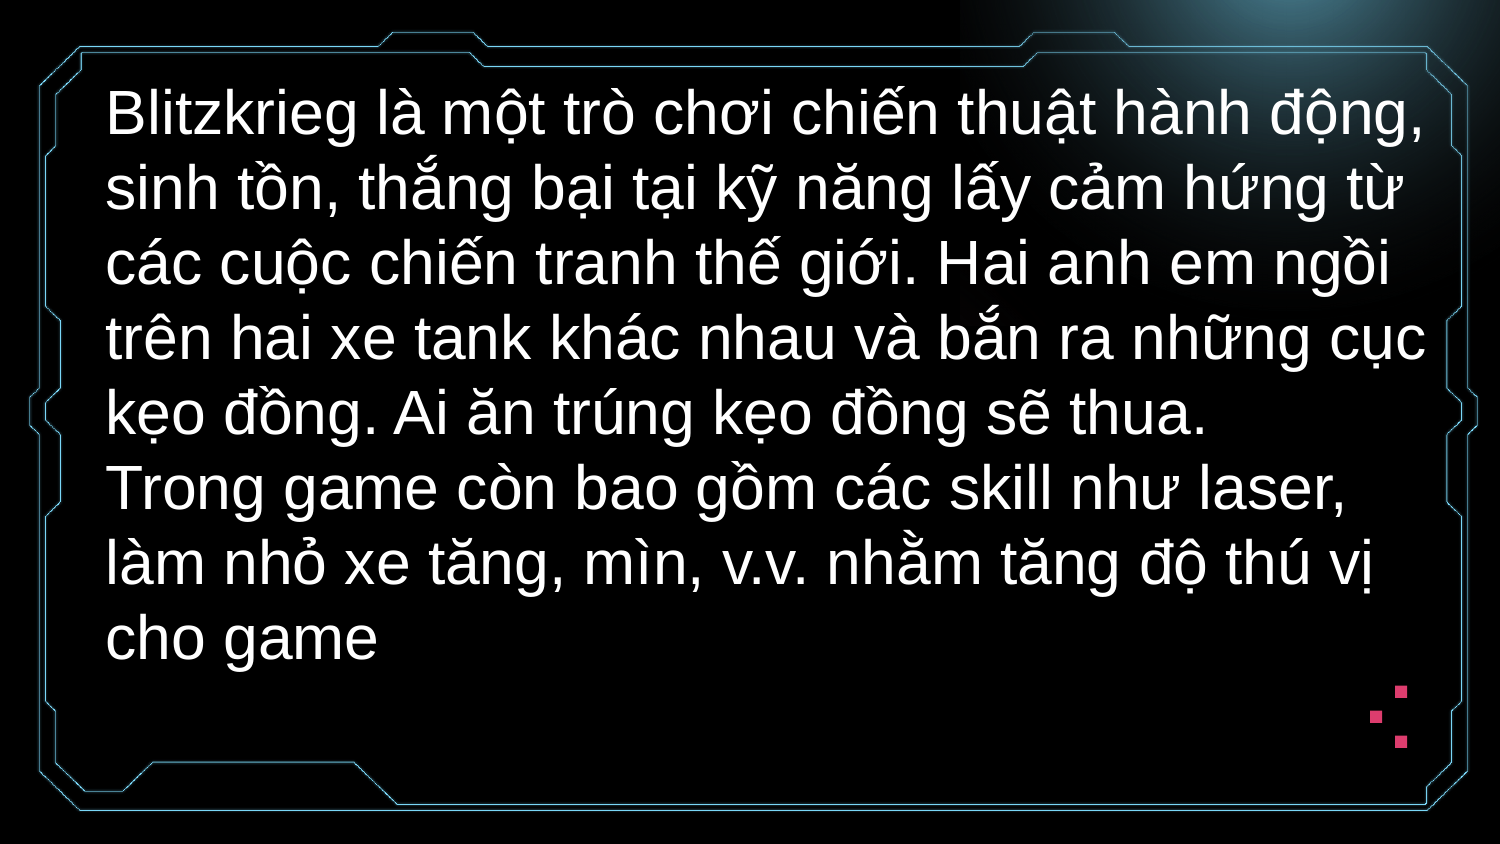

# Blitzkrieg là một trò chơi chiến thuật hành động, sinh tồn, thắng bại tại kỹ năng lấy cảm hứng từ các cuộc chiến tranh thế giới. Hai anh em ngồi trên hai xe tank khác nhau và bắn ra những cục kẹo đồng. Ai ăn trúng kẹo đồng sẽ thua.
Trong game còn bao gồm các skill như laser, làm nhỏ xe tăng, mìn, v.v. nhằm tăng độ thú vị cho game